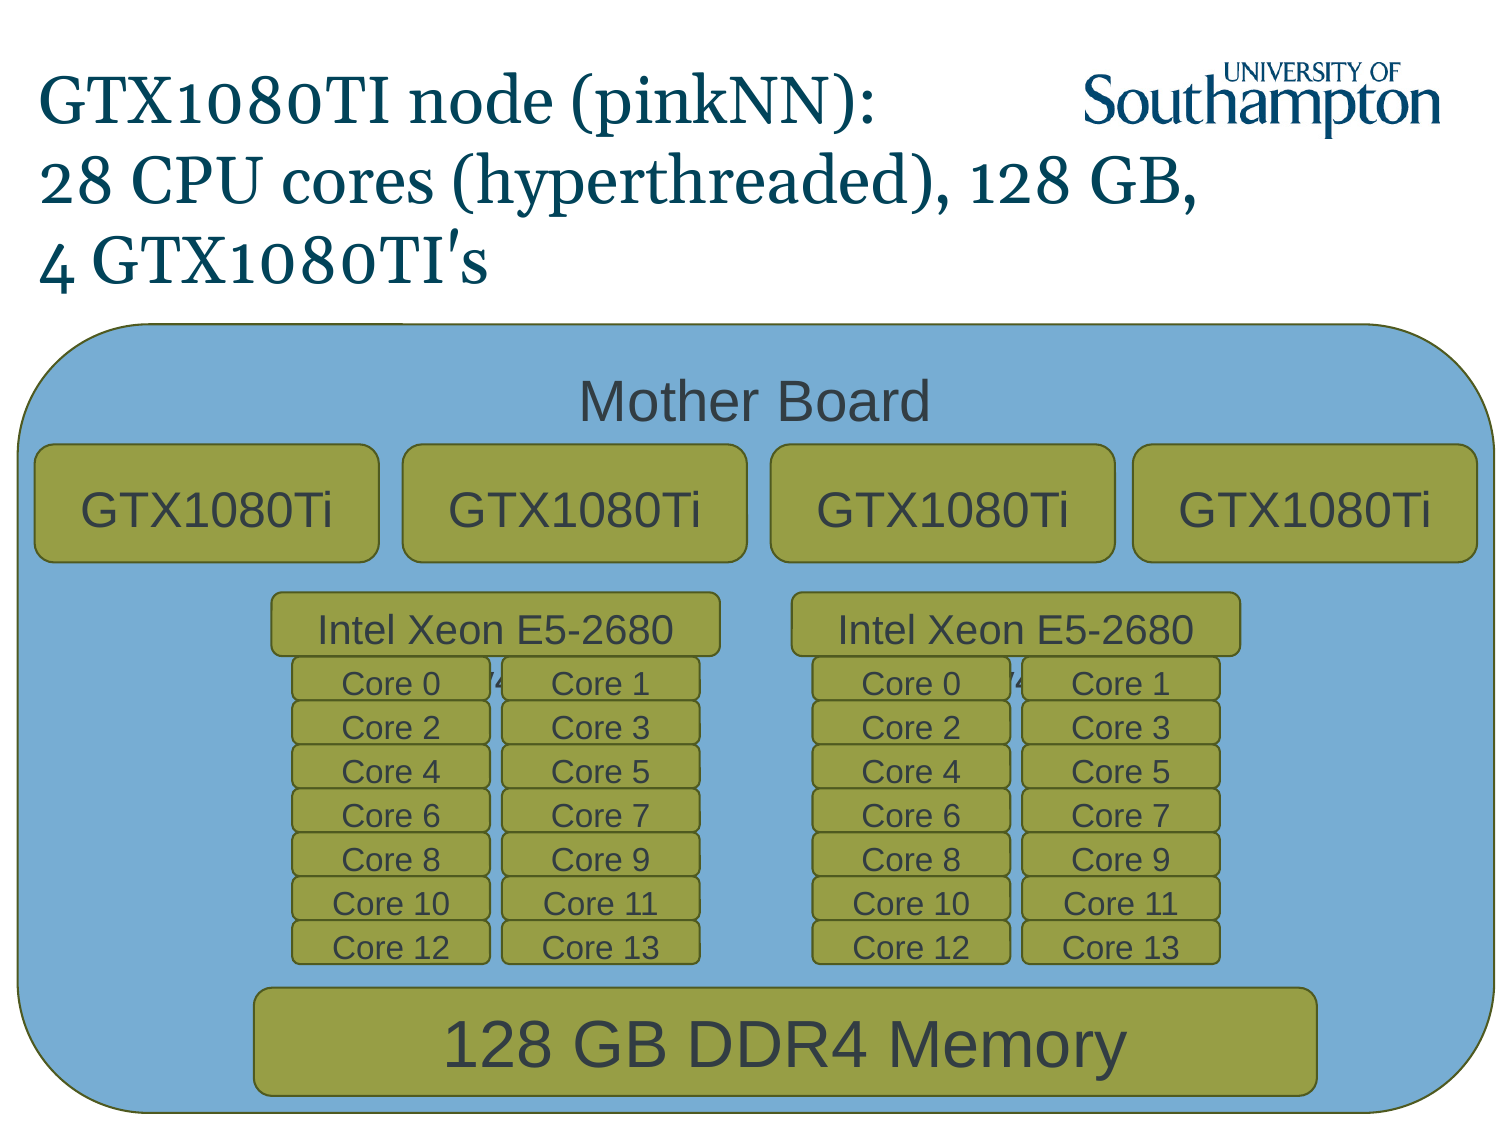

# GTX1080TI node (pinkNN):  28 CPU cores (hyperthreaded), 128 GB, 4 GTX1080TI's
Mother Board
GTX1080Ti
GTX1080Ti
GTX1080Ti
GTX1080Ti
Intel Xeon E5-2680 v4
Core 0
Core 1
Core 2
Core 3
Core 4
Core 5
Core 6
Core 7
Core 8
Core 9
Core 10
Core 11
Core 12
Core 13
Intel Xeon E5-2680 v4
Core 0
Core 1
Core 2
Core 3
Core 4
Core 5
Core 6
Core 7
Core 8
Core 9
Core 10
Core 11
Core 12
Core 13
128 GB DDR4 Memory